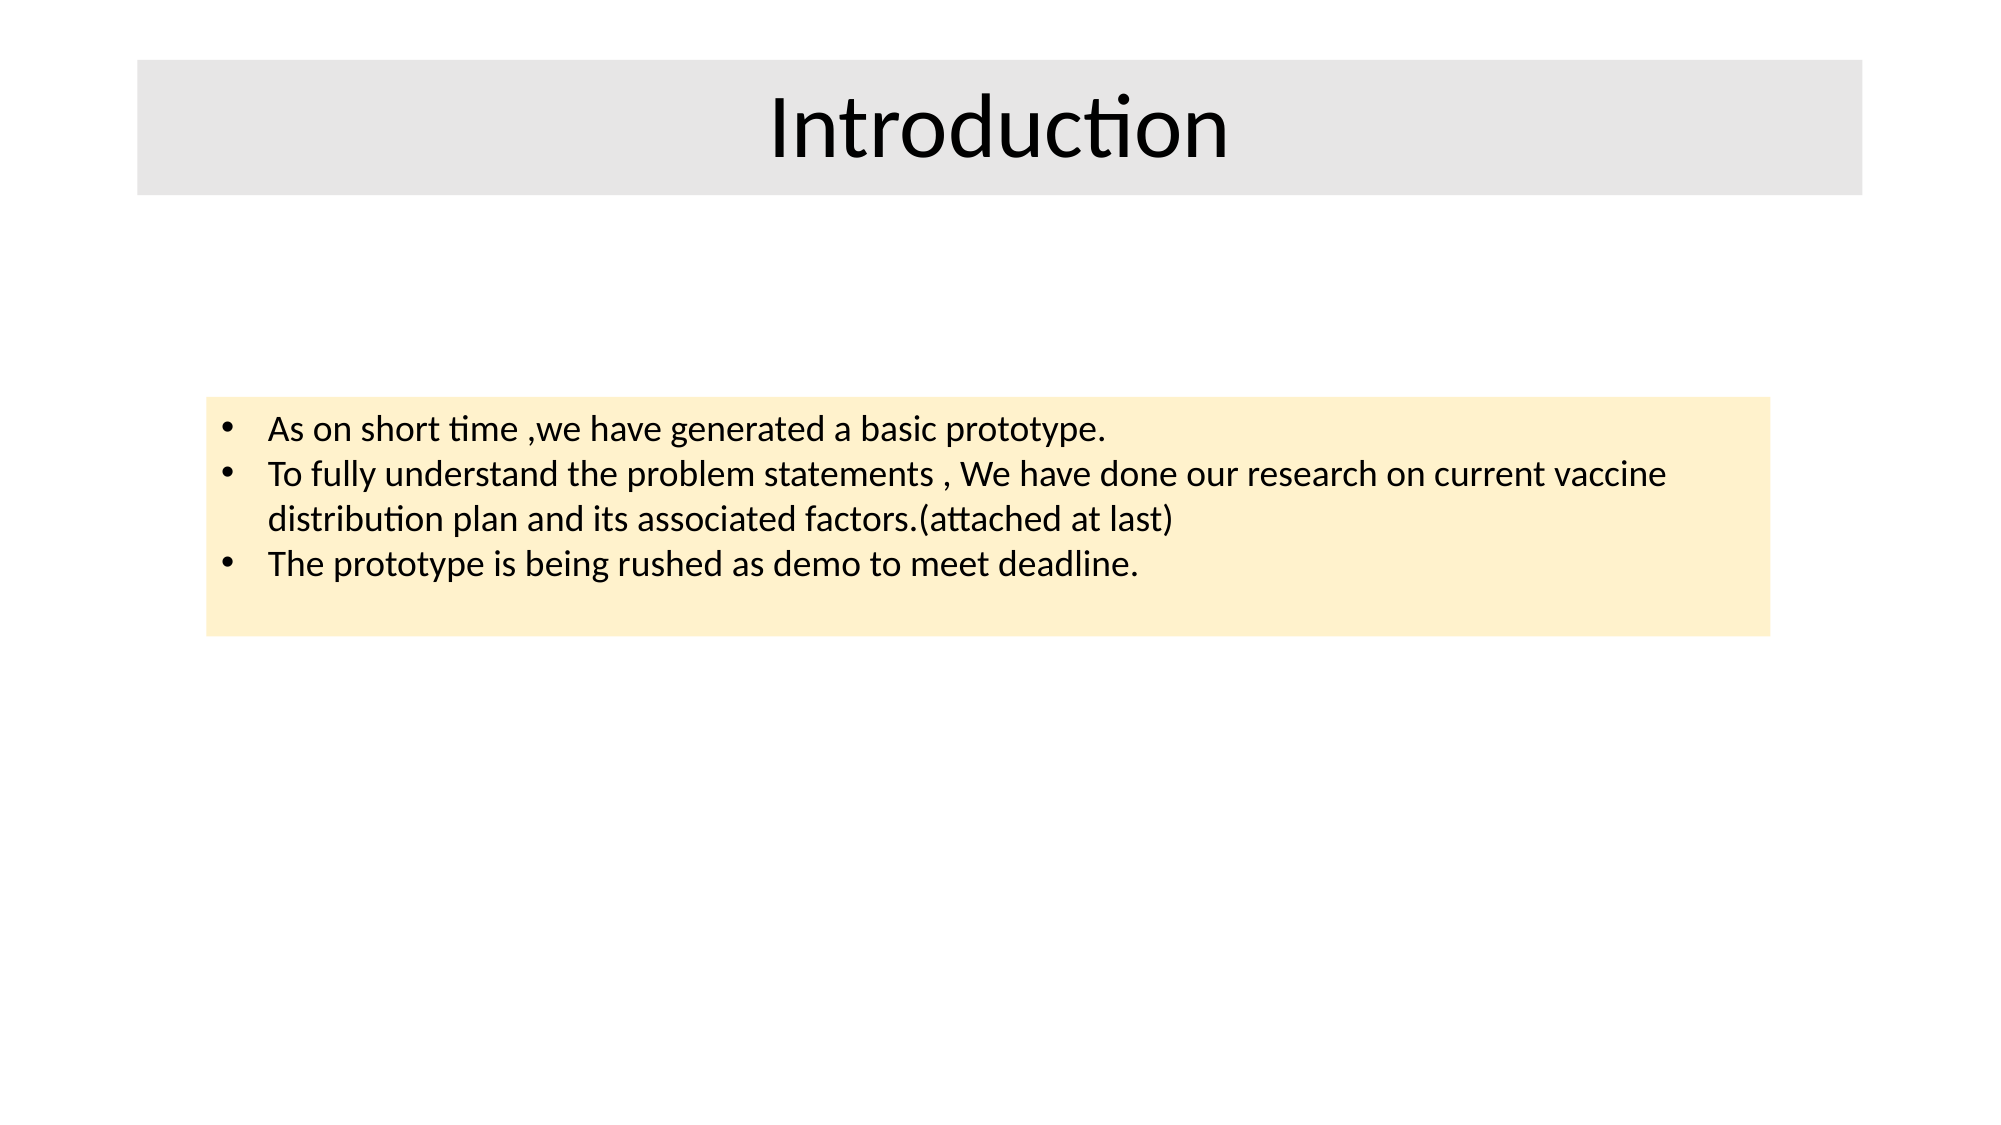

# Introduction
As on short time ,we have generated a basic prototype.
To fully understand the problem statements , We have done our research on current vaccine distribution plan and its associated factors.(attached at last)
The prototype is being rushed as demo to meet deadline.